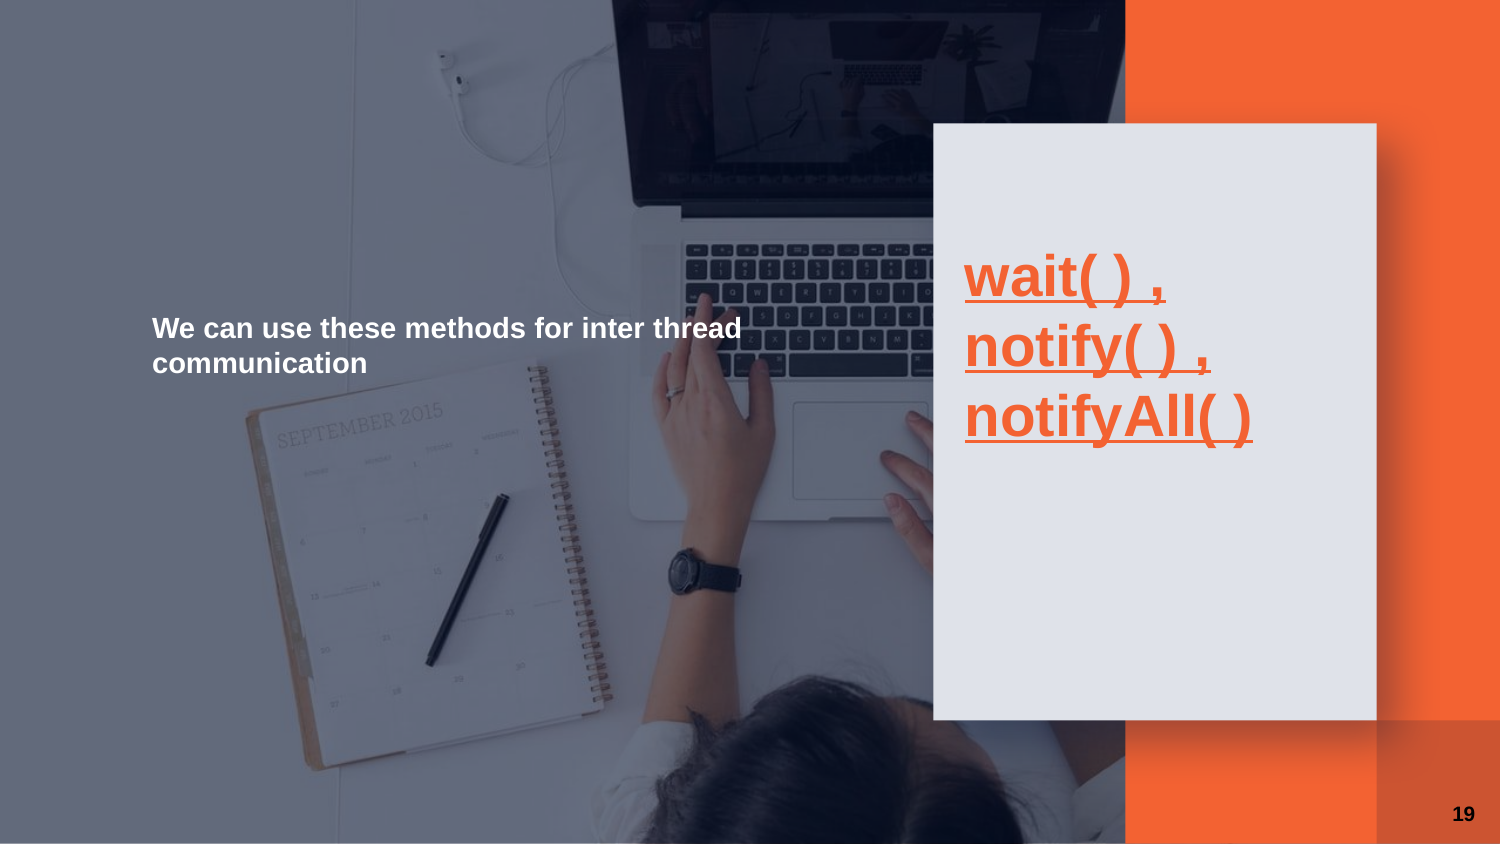

wait( ) , notify( ) , notifyAll( )
We can use these methods for inter thread communication
19